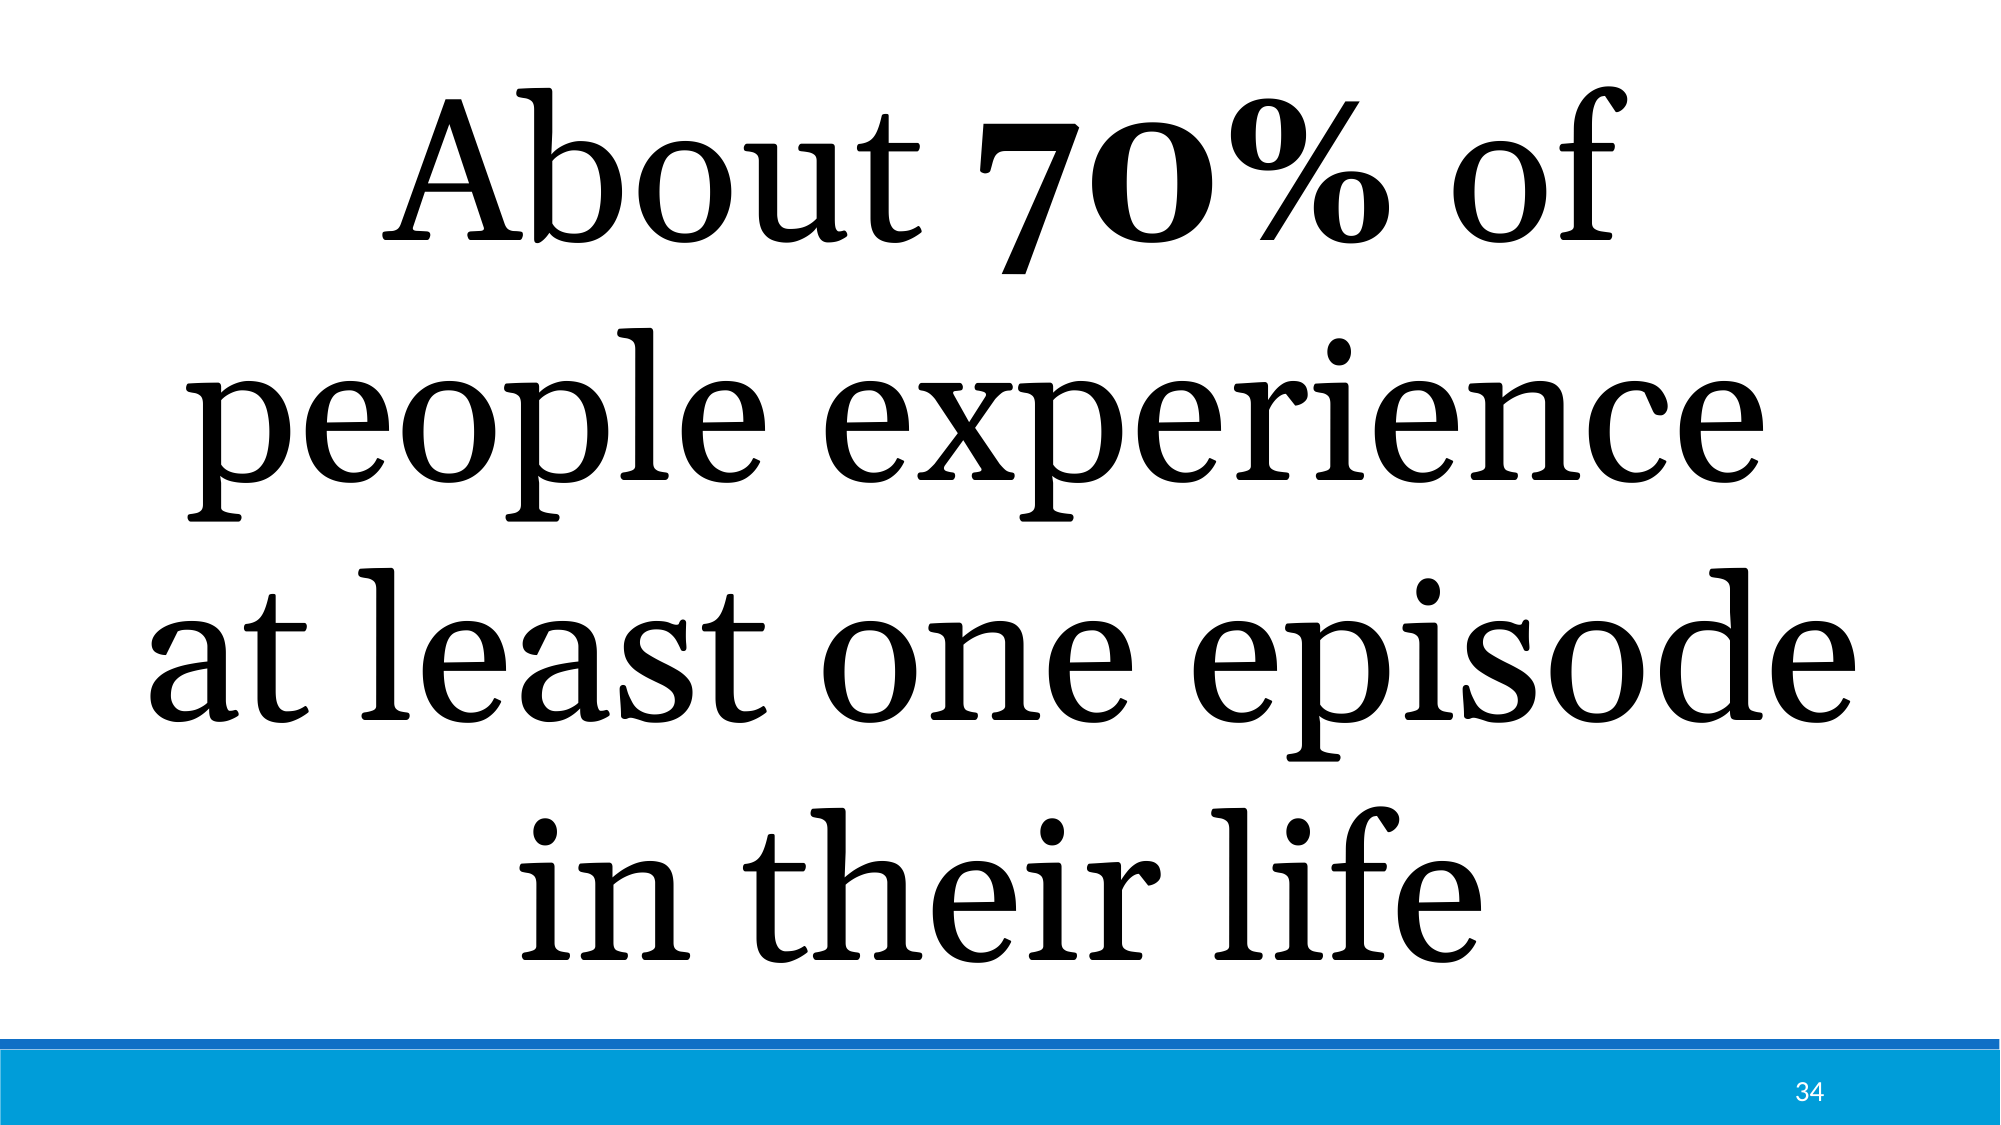

About 70% of people experience
at least one episode
in their life
34